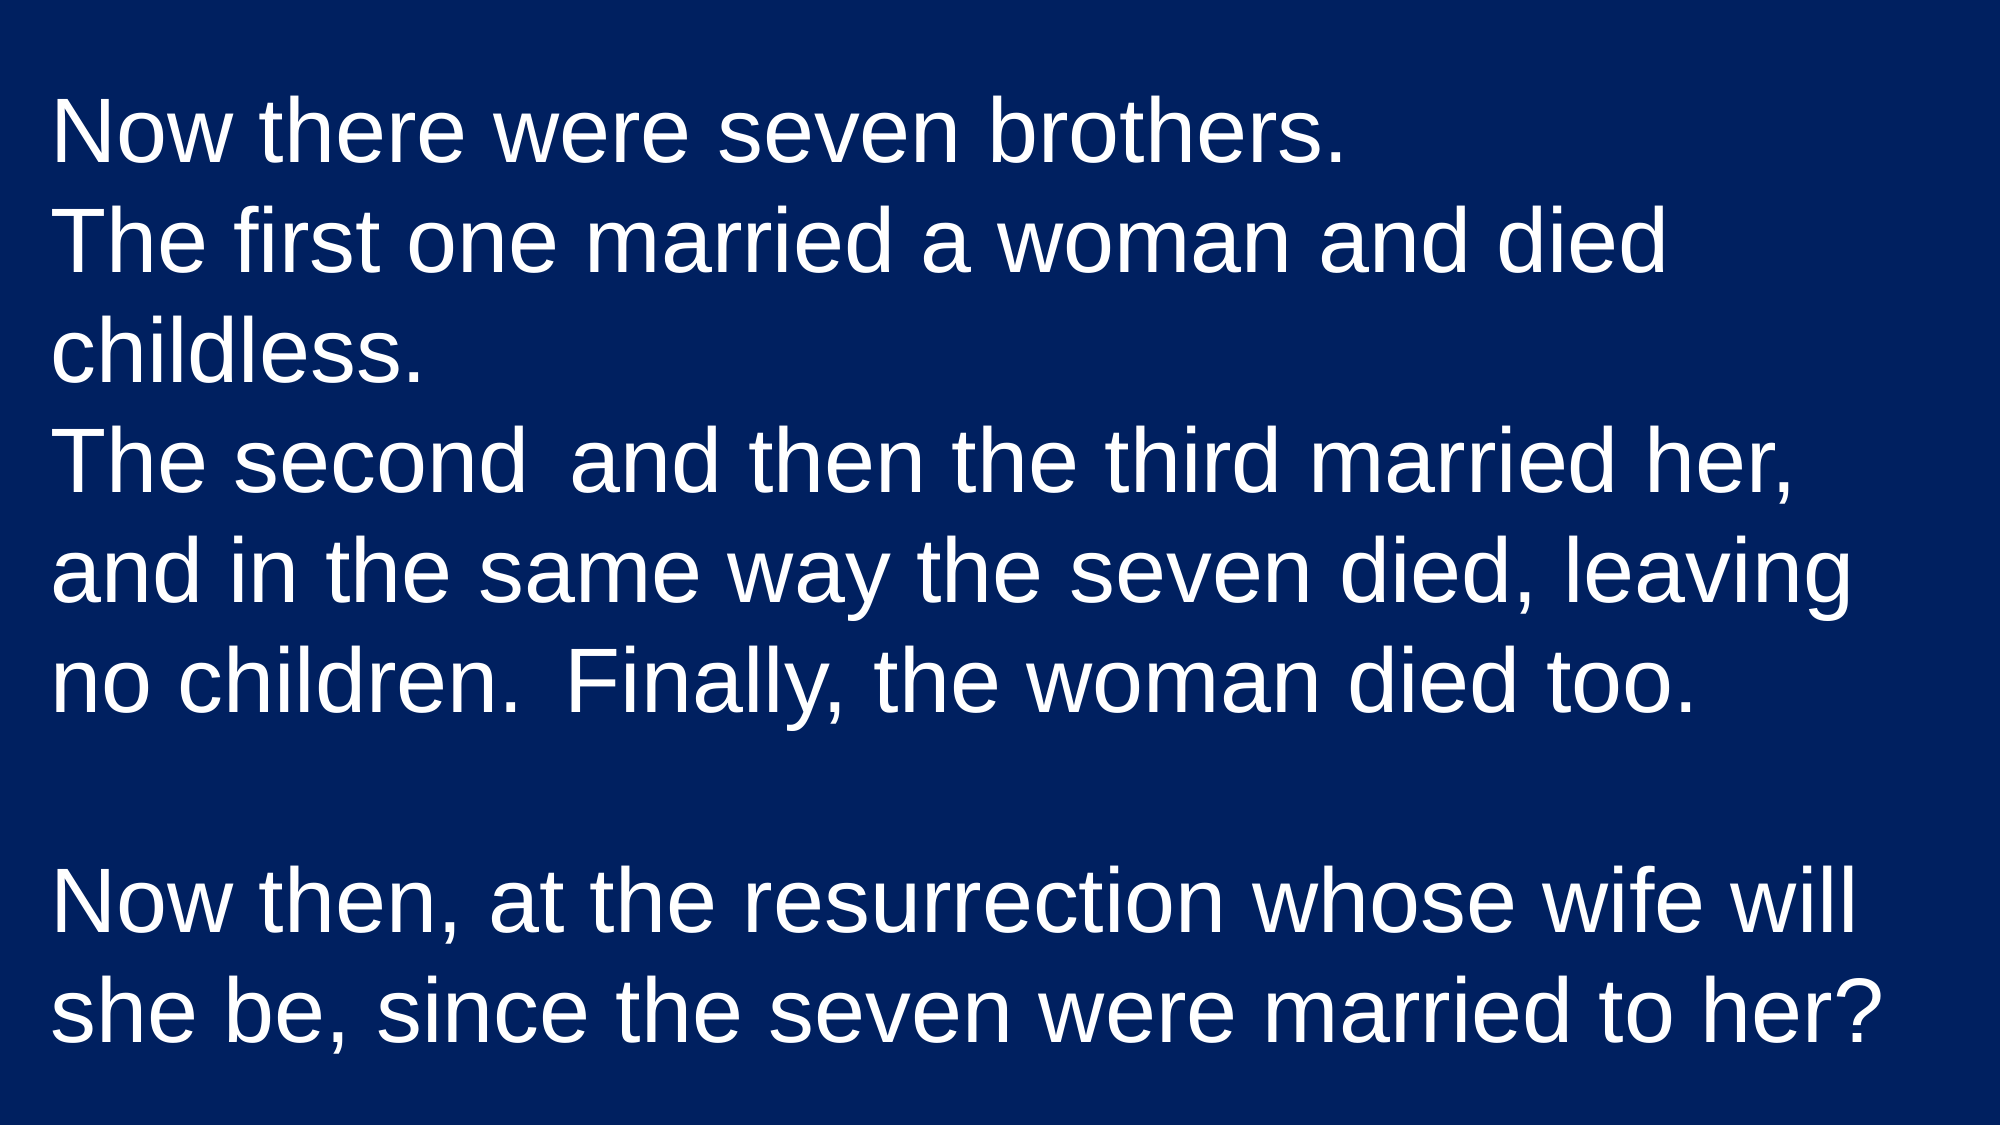

Now there were seven brothers.
The first one married a woman and died childless.
The second  and then the third married her,
and in the same way the seven died, leaving no children.  Finally, the woman died too.

Now then, at the resurrection whose wife will she be, since the seven were married to her?